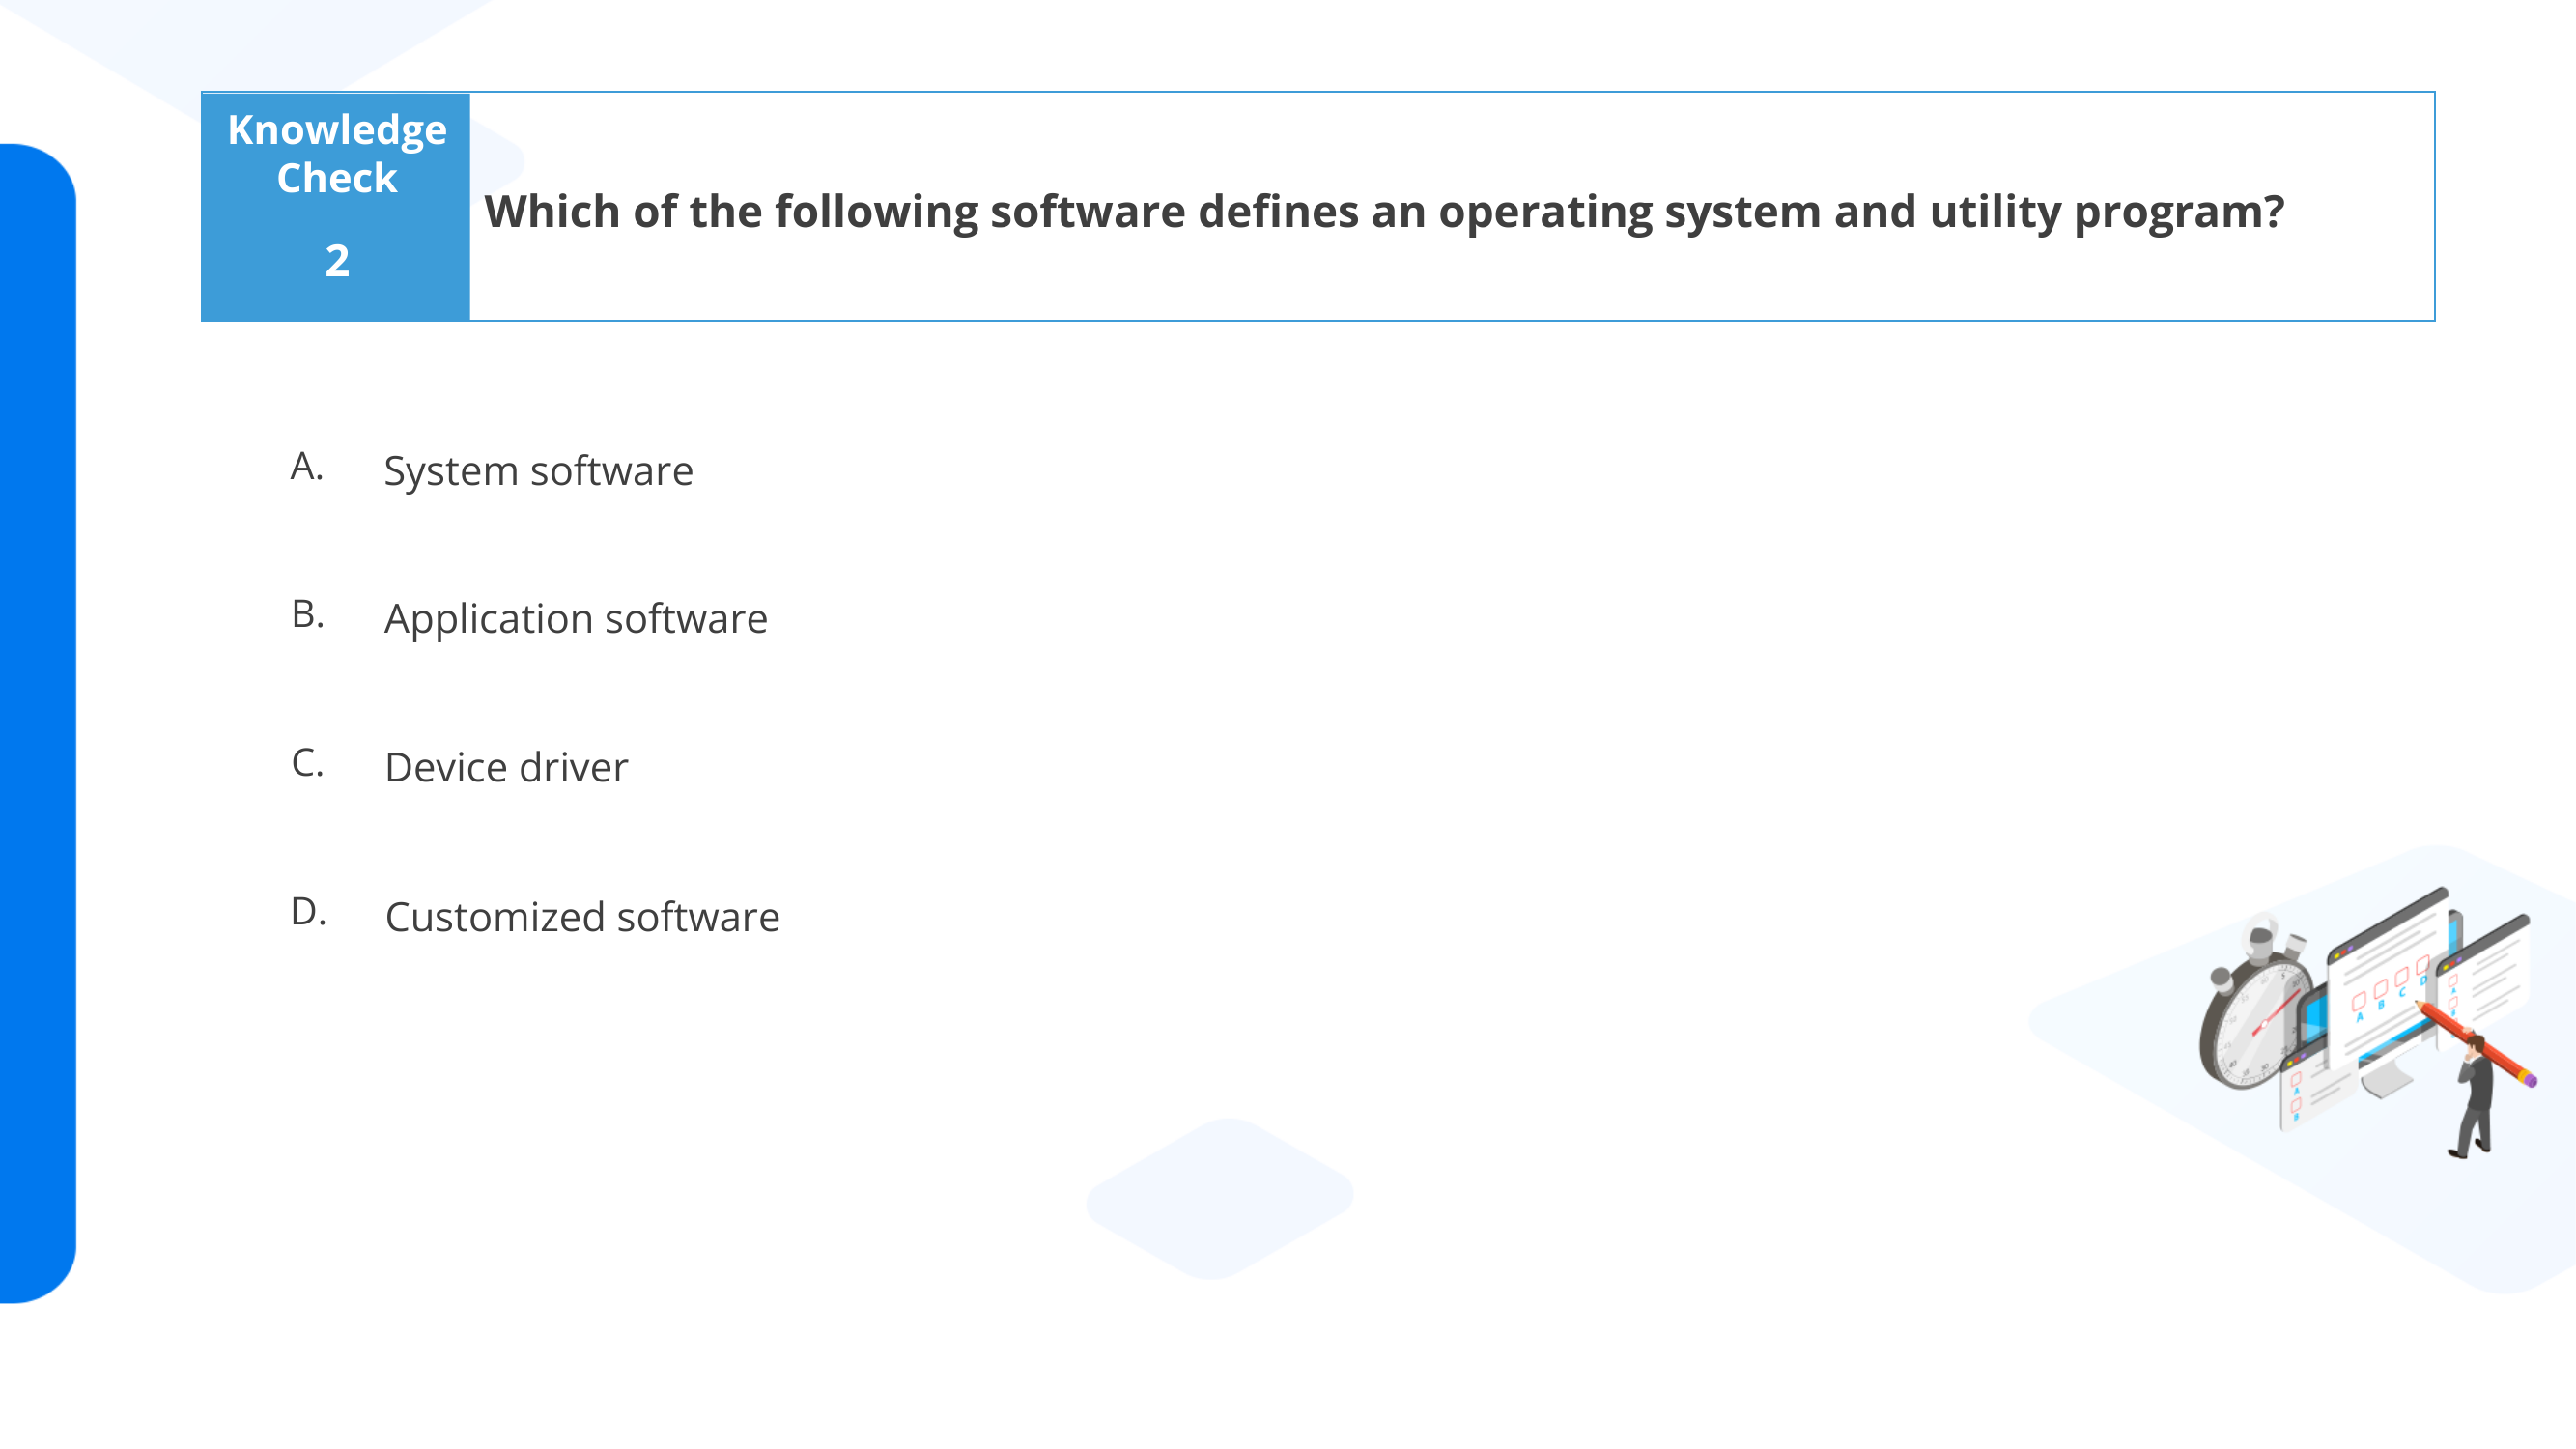

Which of the following software defines an operating system and utility program?
2
System software
Application software
Device driver
Customized software